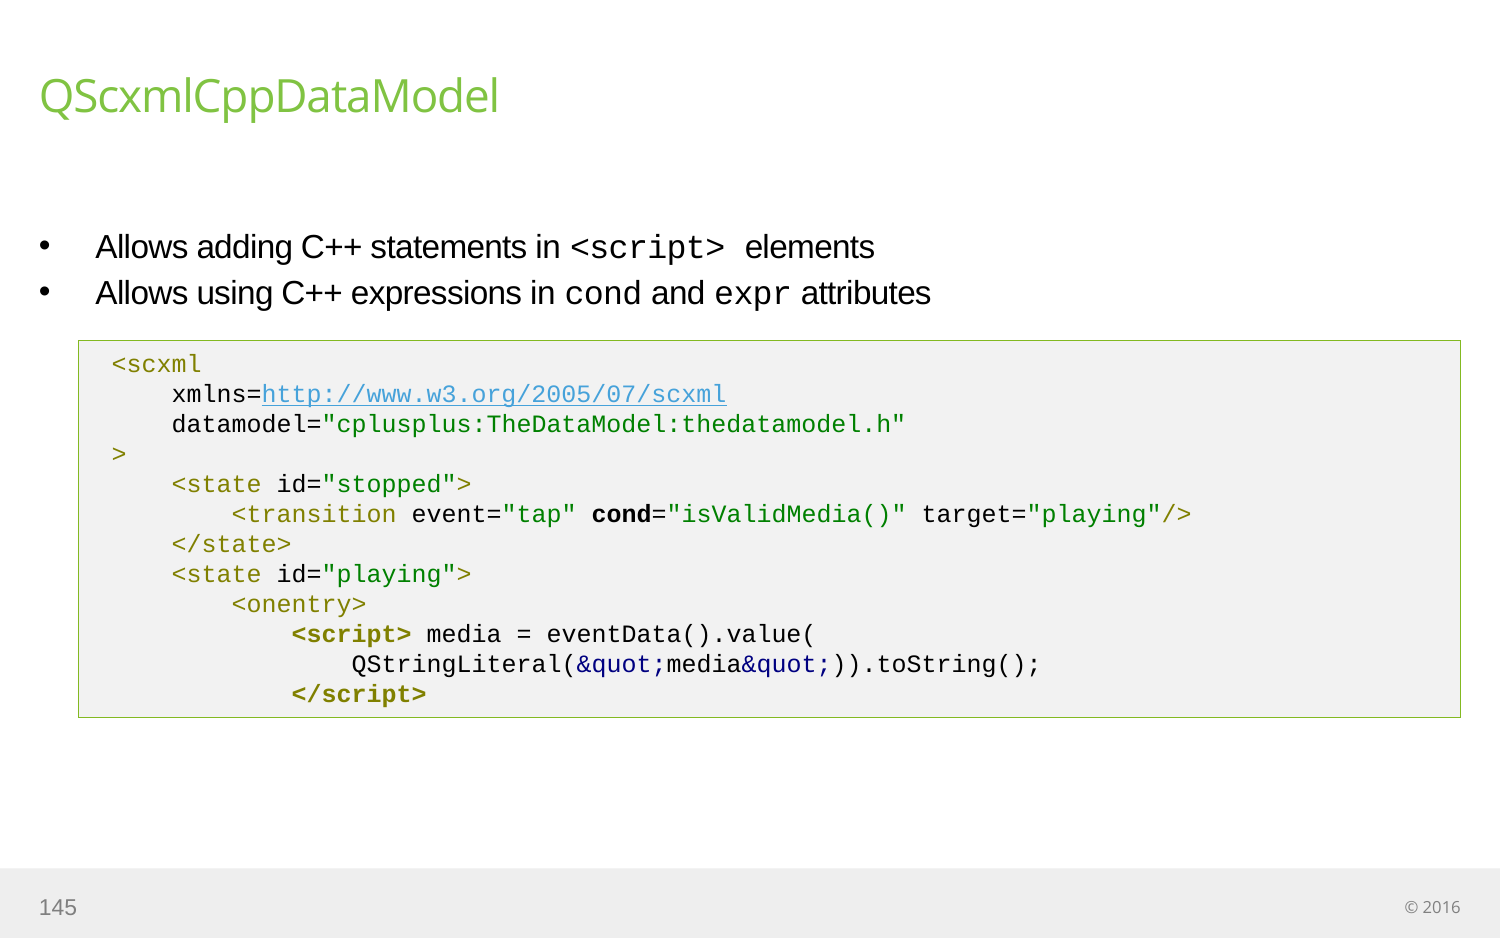

# QScxmlCppDataModel
Allows adding C++ statements in <script> elements
Allows using C++ expressions in cond and expr attributes

<scxml
    xmlns=http://www.w3.org/2005/07/scxml
    datamodel="cplusplus:TheDataModel:thedatamodel.h"
>
    <state id="stopped">
        <transition event="tap" cond="isValidMedia()" target="playing"/>
    </state>
    <state id="playing">
        <onentry>
            <script> media = eventData().value(
                QStringLiteral(&quot;media&quot;)).toString();
            </script>
145
© 2016